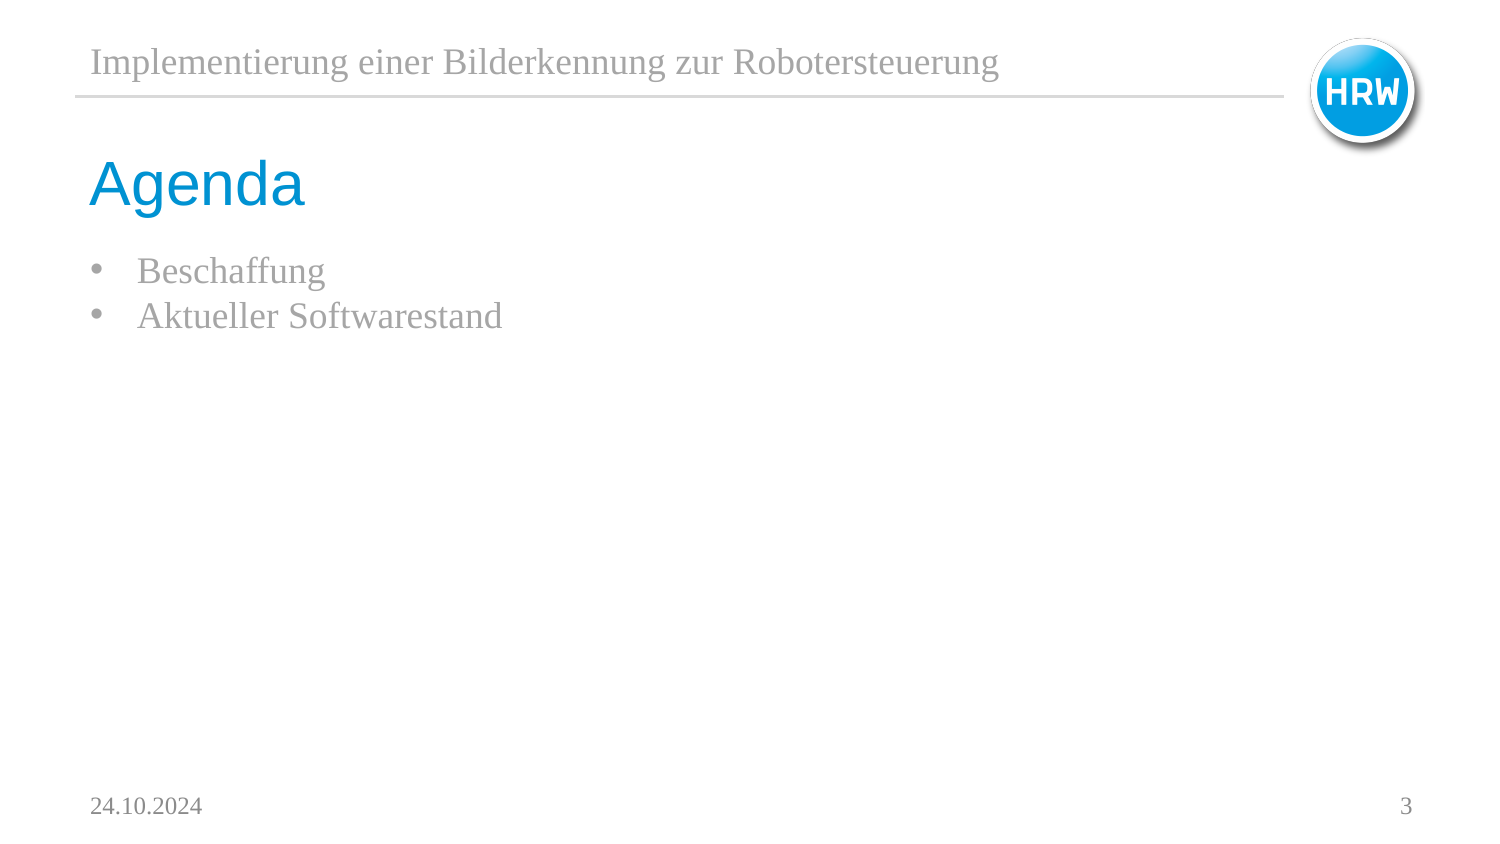

Implementierung einer Bilderkennung zur Robotersteuerung
# Agenda
Beschaffung
Aktueller Softwarestand

24.10.2024
3